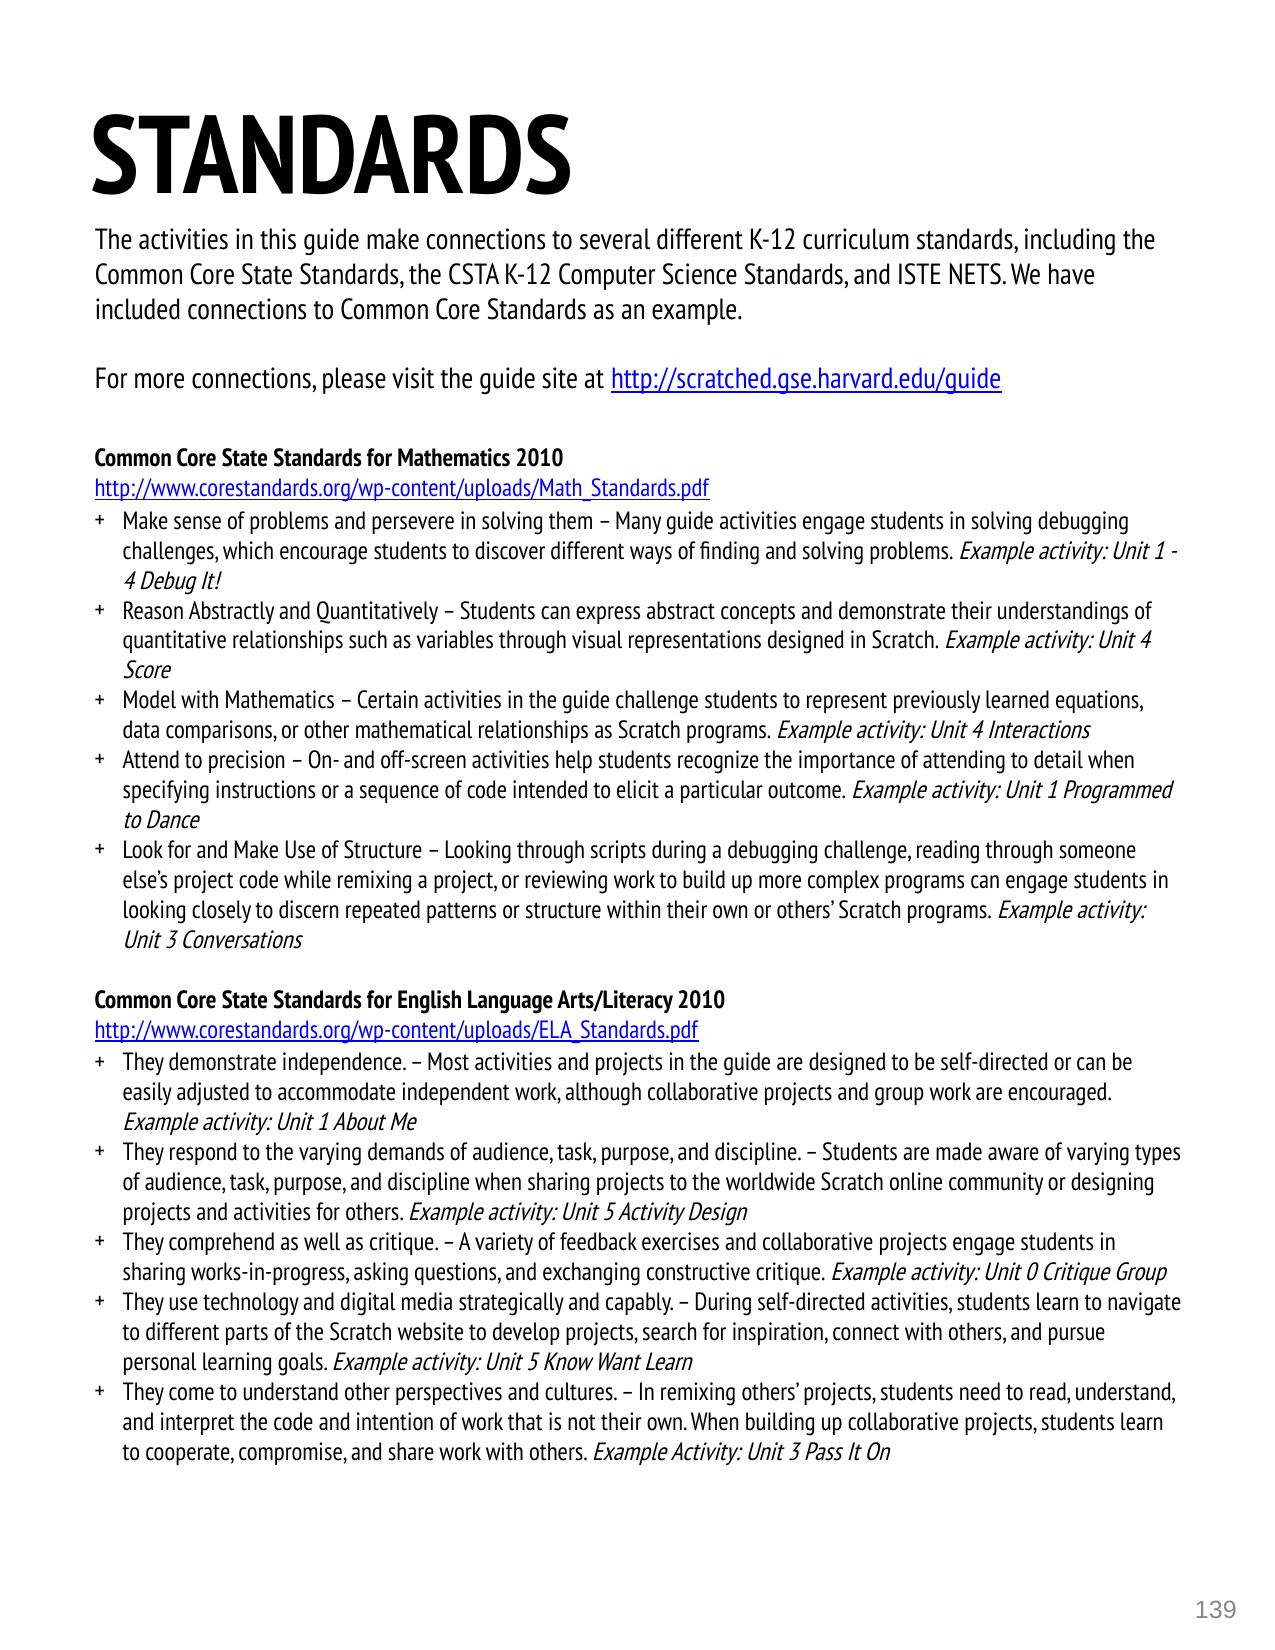

STANDARDS
The activities in this guide make connections to several different K-12 curriculum standards, including the Common Core State Standards, the CSTA K-12 Computer Science Standards, and ISTE NETS. We have included connections to Common Core Standards as an example.

For more connections, please visit the guide site at http://scratched.gse.harvard.edu/guide
Common Core State Standards for Mathematics 2010
http://www.corestandards.org/wp-content/uploads/Math_Standards.pdf
Make sense of problems and persevere in solving them – Many guide activities engage students in solving debugging challenges, which encourage students to discover different ways of finding and solving problems. Example activity: Unit 1 - 4 Debug It!
Reason Abstractly and Quantitatively – Students can express abstract concepts and demonstrate their understandings of quantitative relationships such as variables through visual representations designed in Scratch. Example activity: Unit 4 Score
Model with Mathematics – Certain activities in the guide challenge students to represent previously learned equations, data comparisons, or other mathematical relationships as Scratch programs. Example activity: Unit 4 Interactions
Attend to precision – On- and off-screen activities help students recognize the importance of attending to detail when specifying instructions or a sequence of code intended to elicit a particular outcome. Example activity: Unit 1 Programmed to Dance
Look for and Make Use of Structure – Looking through scripts during a debugging challenge, reading through someone else’s project code while remixing a project, or reviewing work to build up more complex programs can engage students in looking closely to discern repeated patterns or structure within their own or others’ Scratch programs. Example activity: Unit 3 Conversations

Common Core State Standards for English Language Arts/Literacy 2010
http://www.corestandards.org/wp-content/uploads/ELA_Standards.pdf
They demonstrate independence. – Most activities and projects in the guide are designed to be self-directed or can be easily adjusted to accommodate independent work, although collaborative projects and group work are encouraged. Example activity: Unit 1 About Me
They respond to the varying demands of audience, task, purpose, and discipline. – Students are made aware of varying types of audience, task, purpose, and discipline when sharing projects to the worldwide Scratch online community or designing projects and activities for others. Example activity: Unit 5 Activity Design
They comprehend as well as critique. – A variety of feedback exercises and collaborative projects engage students in sharing works-in-progress, asking questions, and exchanging constructive critique. Example activity: Unit 0 Critique Group
They use technology and digital media strategically and capably. – During self-directed activities, students learn to navigate to different parts of the Scratch website to develop projects, search for inspiration, connect with others, and pursue personal learning goals. Example activity: Unit 5 Know Want Learn
They come to understand other perspectives and cultures. – In remixing others’ projects, students need to read, understand, and interpret the code and intention of work that is not their own. When building up collaborative projects, students learn to cooperate, compromise, and share work with others. Example Activity: Unit 3 Pass It On
139